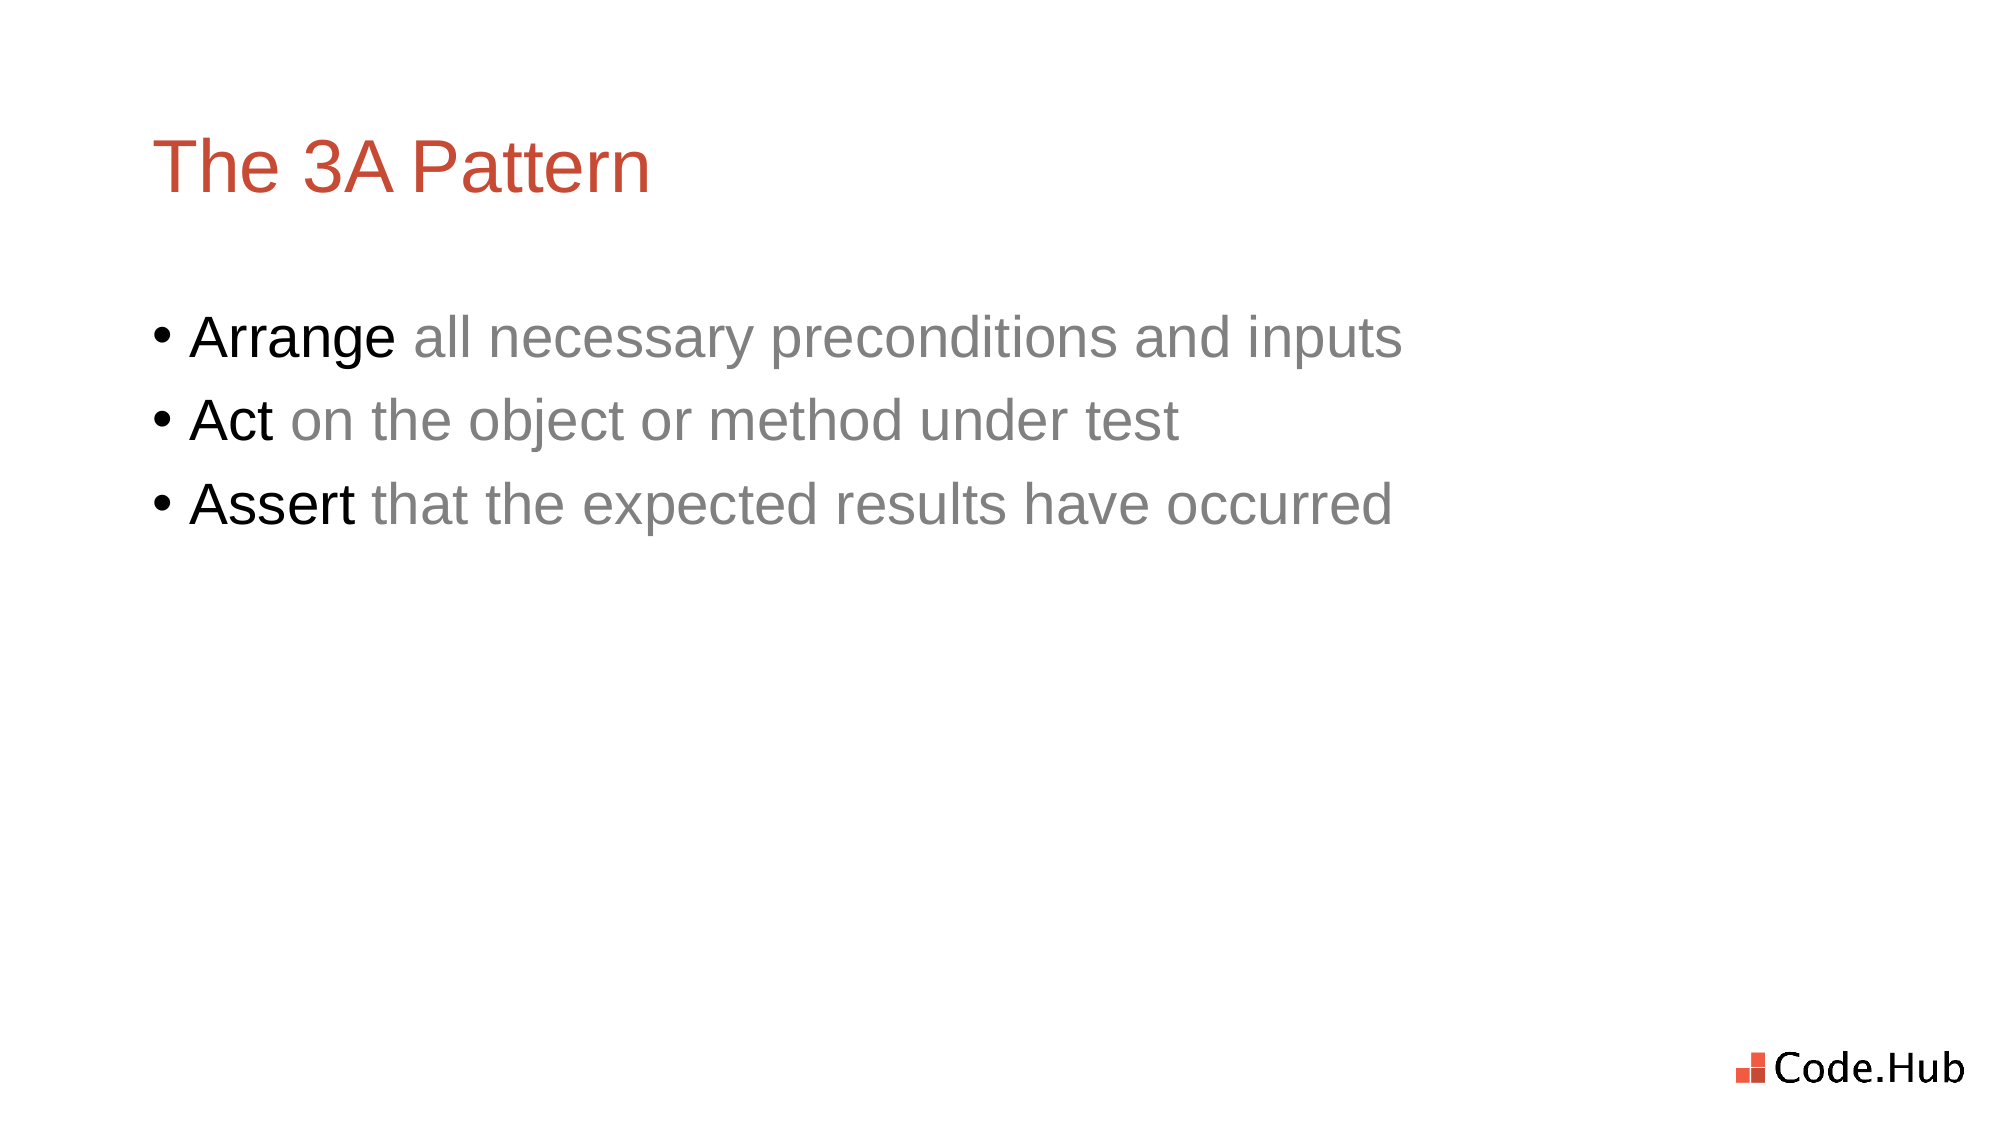

# The 3A Pattern
Arrange all necessary preconditions and inputs
Act on the object or method under test
Assert that the expected results have occurred